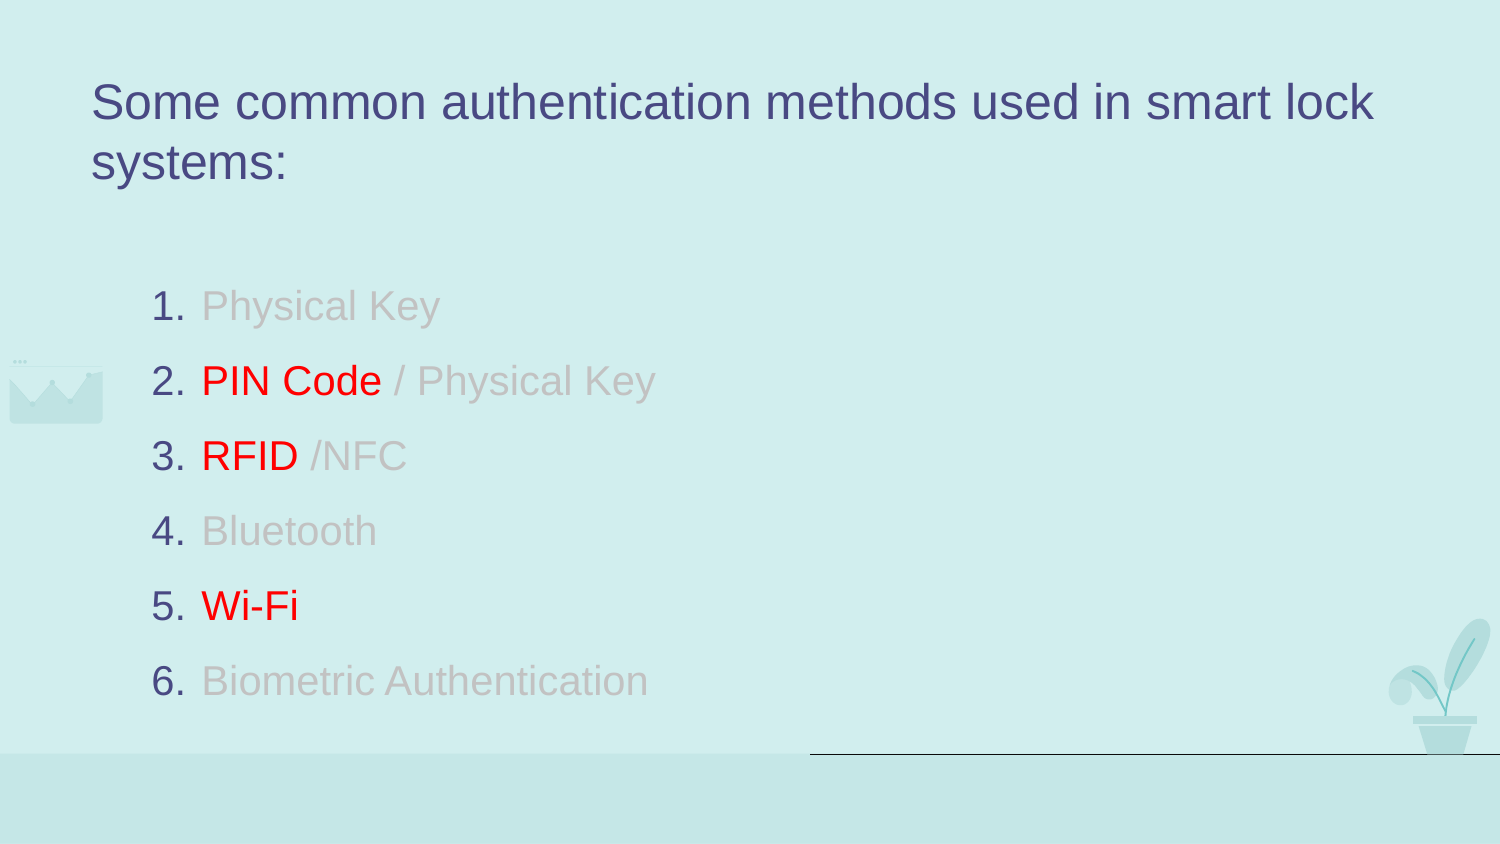

# Some common authentication methods used in smart lock systems:
Physical Key
PIN Code / Physical Key
RFID /NFC
Bluetooth
Wi-Fi
Biometric Authentication